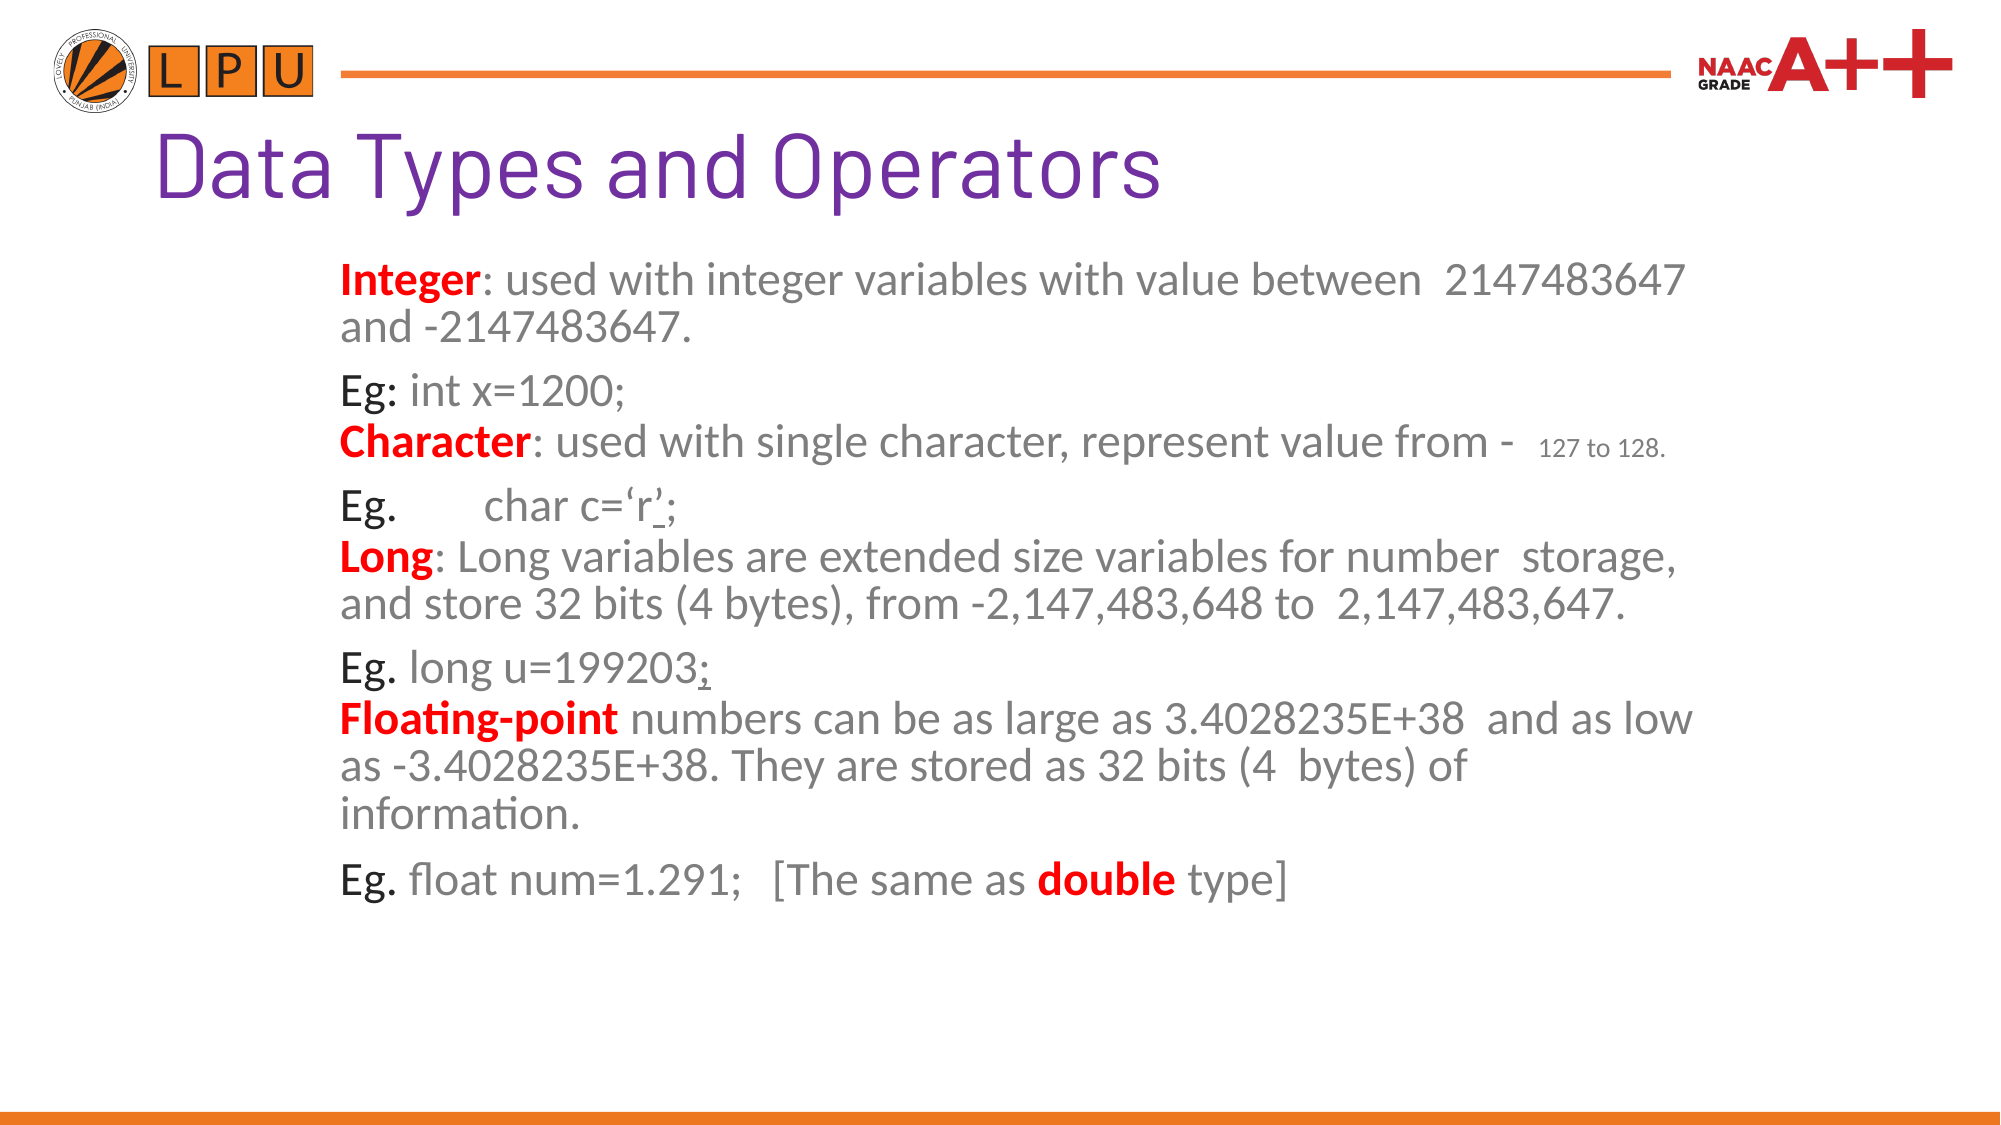

# Data Types and Operators
Integer: used with integer variables with value between  2147483647 and -2147483647.
Eg: int x=1200;
Character: used with single character, represent value from -  127 to 128.
Eg.	char c=‘r’;
Long: Long variables are extended size variables for number  storage, and store 32 bits (4 bytes), from -2,147,483,648 to  2,147,483,647.
Eg. long u=199203;
Floating-point numbers can be as large as 3.4028235E+38  and as low as -3.4028235E+38. They are stored as 32 bits (4  bytes) of information.
Eg. float num=1.291;	[The same as double type]